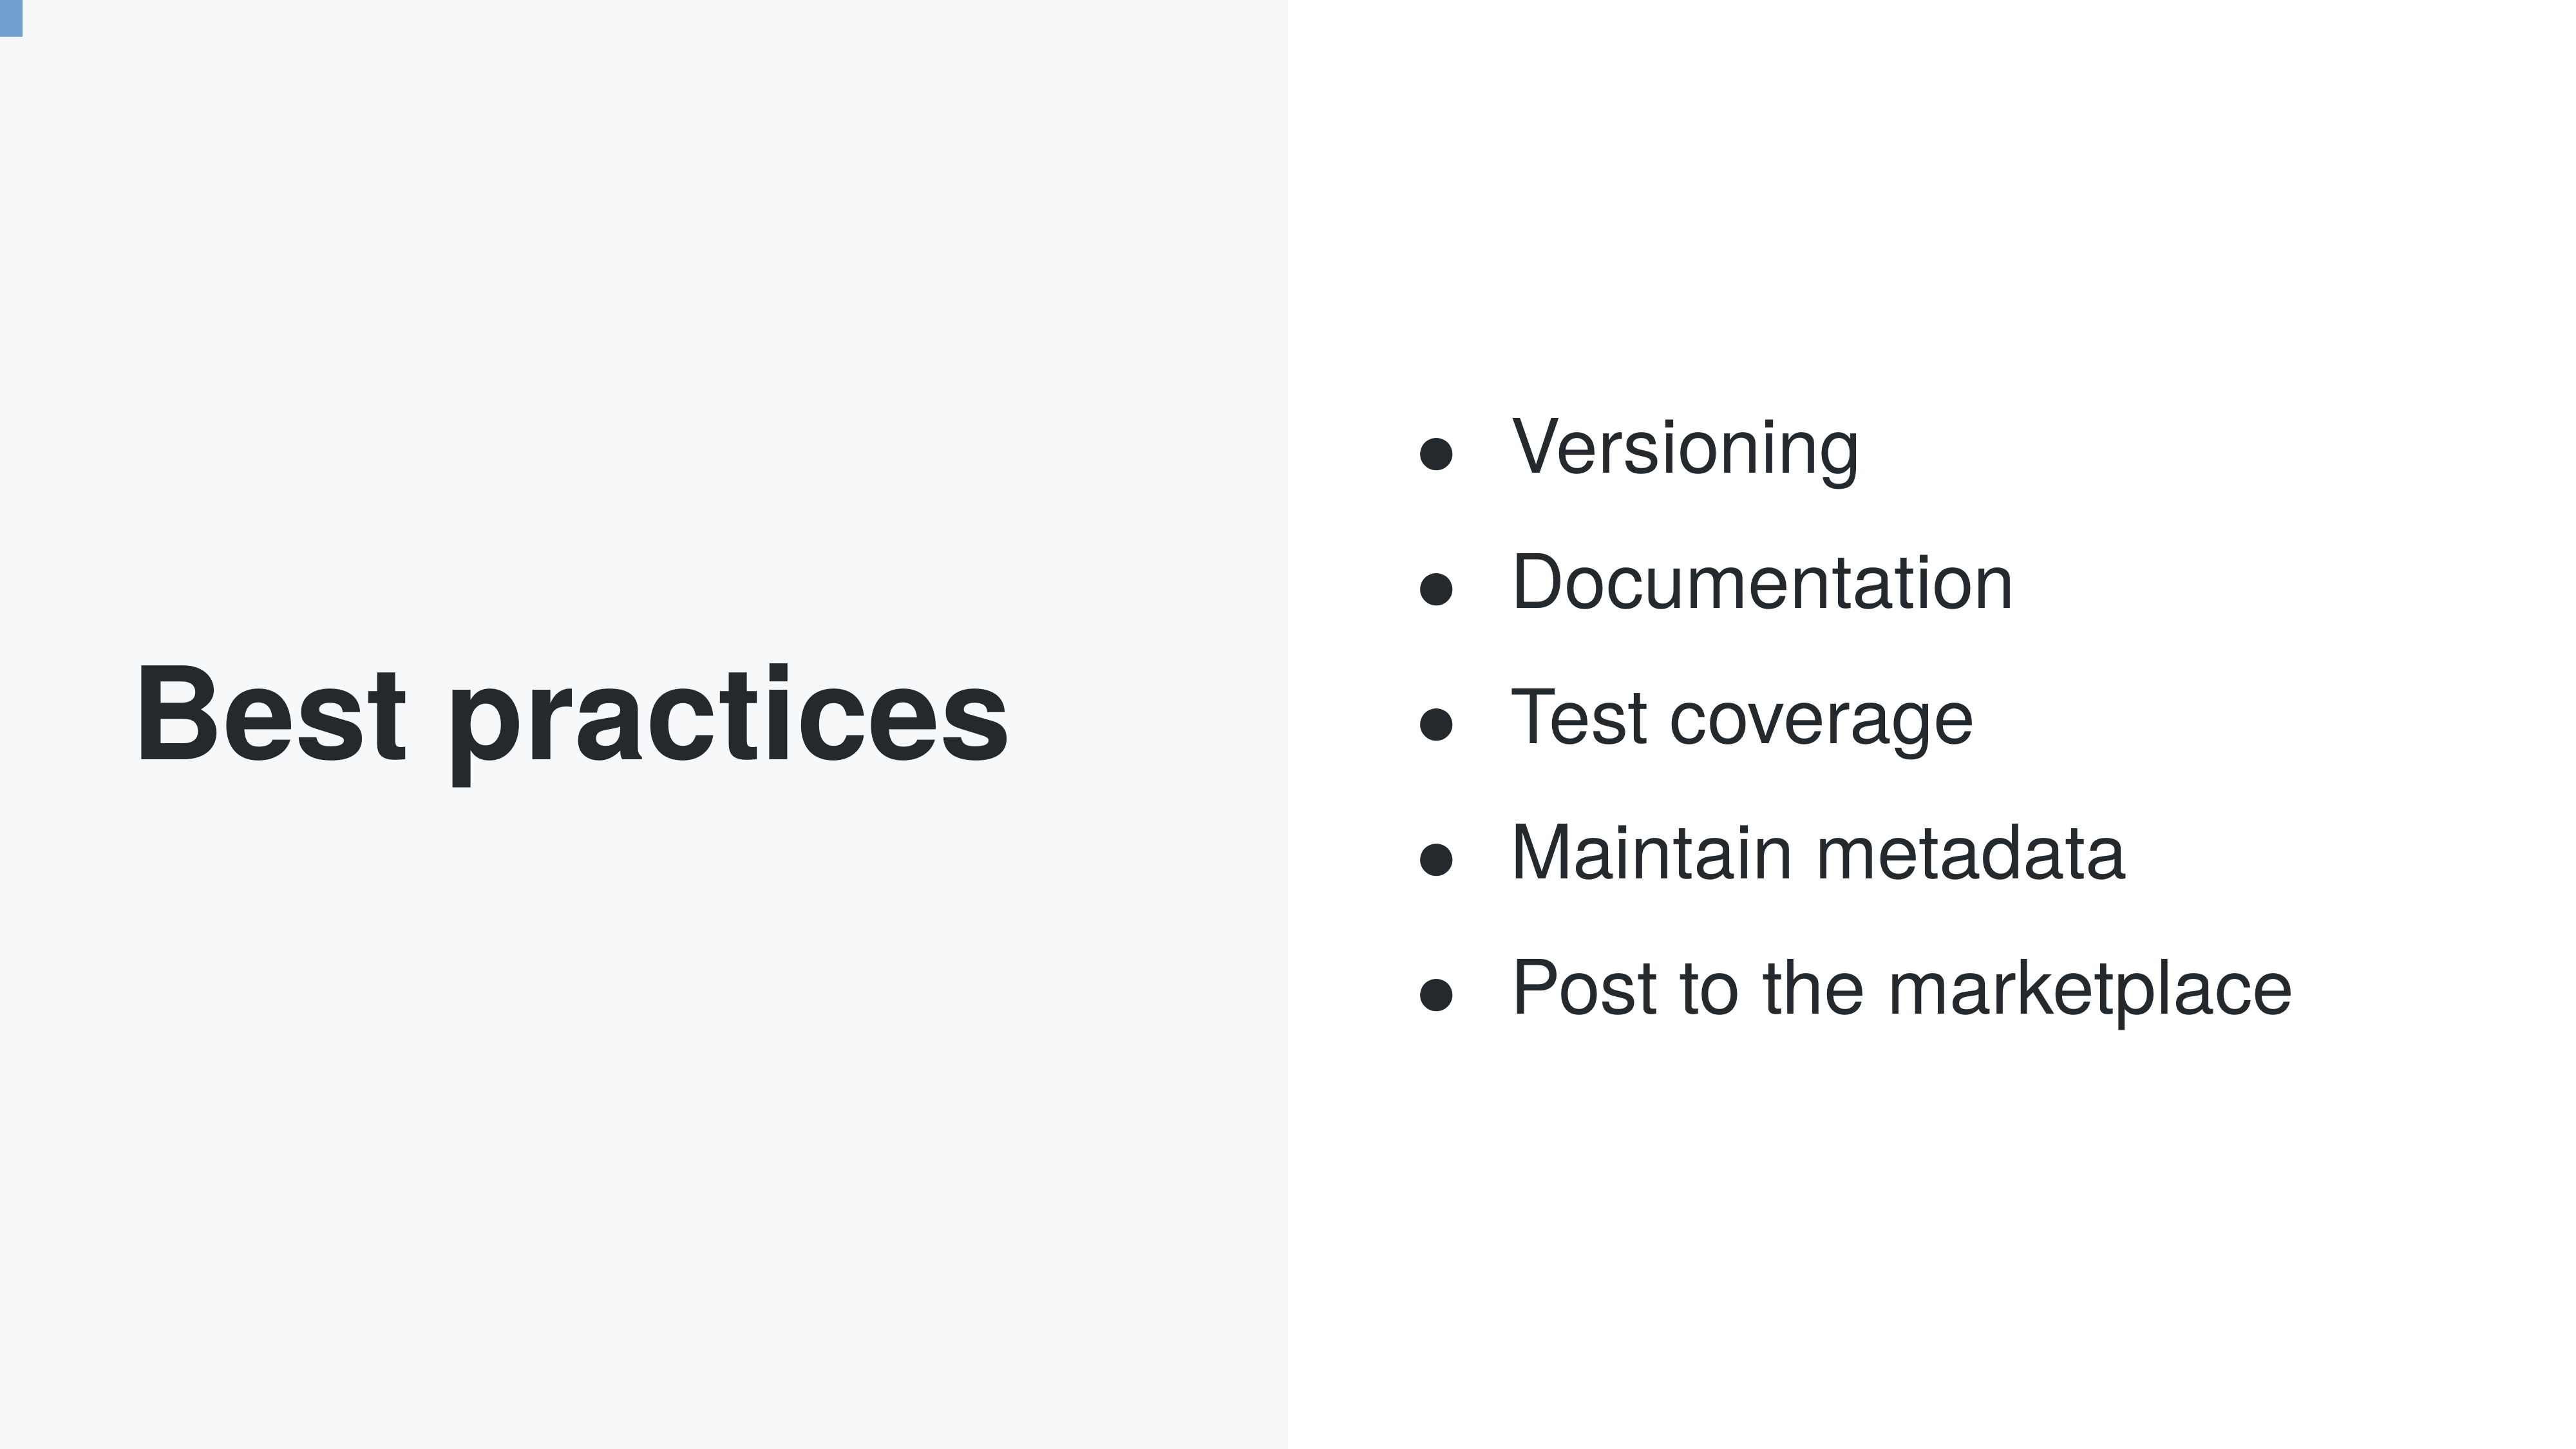

Versioning
Documentation
Test coverage
Maintain metadata
Post to the marketplace
# Best practices